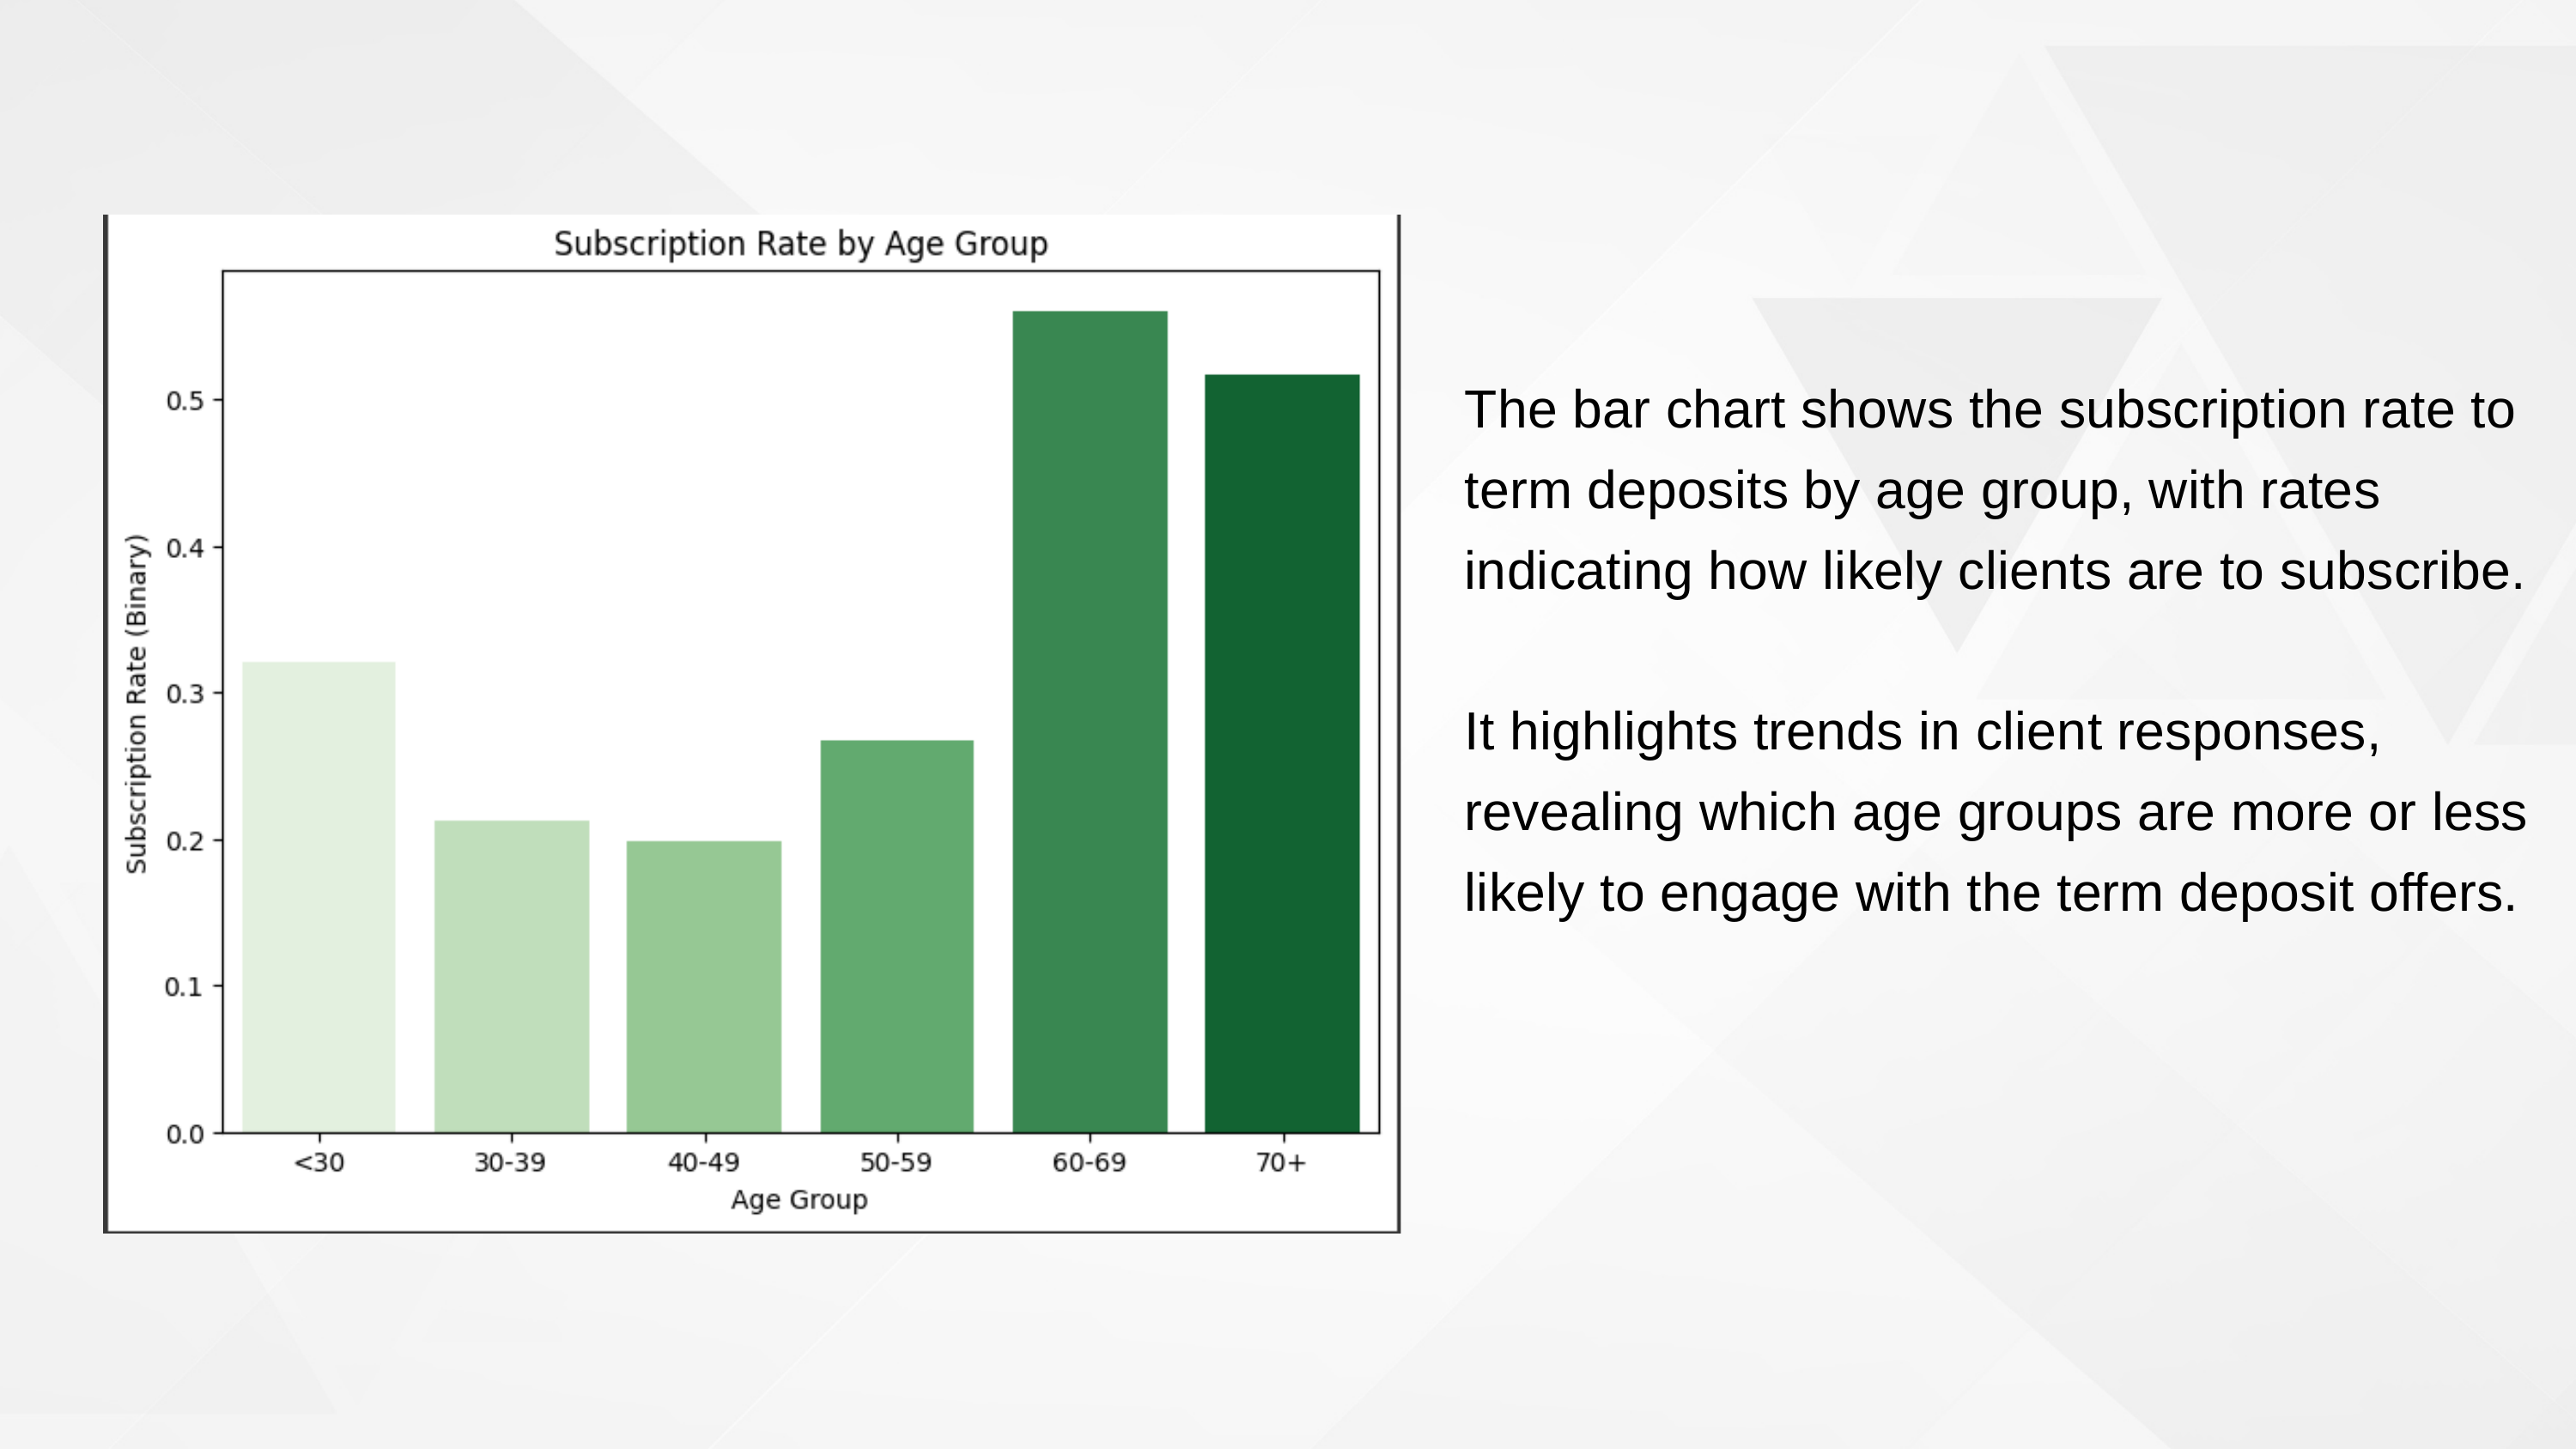

The bar chart shows the subscription rate to term deposits by age group, with rates indicating how likely clients are to subscribe.

It highlights trends in client responses, revealing which age groups are more or less likely to engage with the term deposit offers.